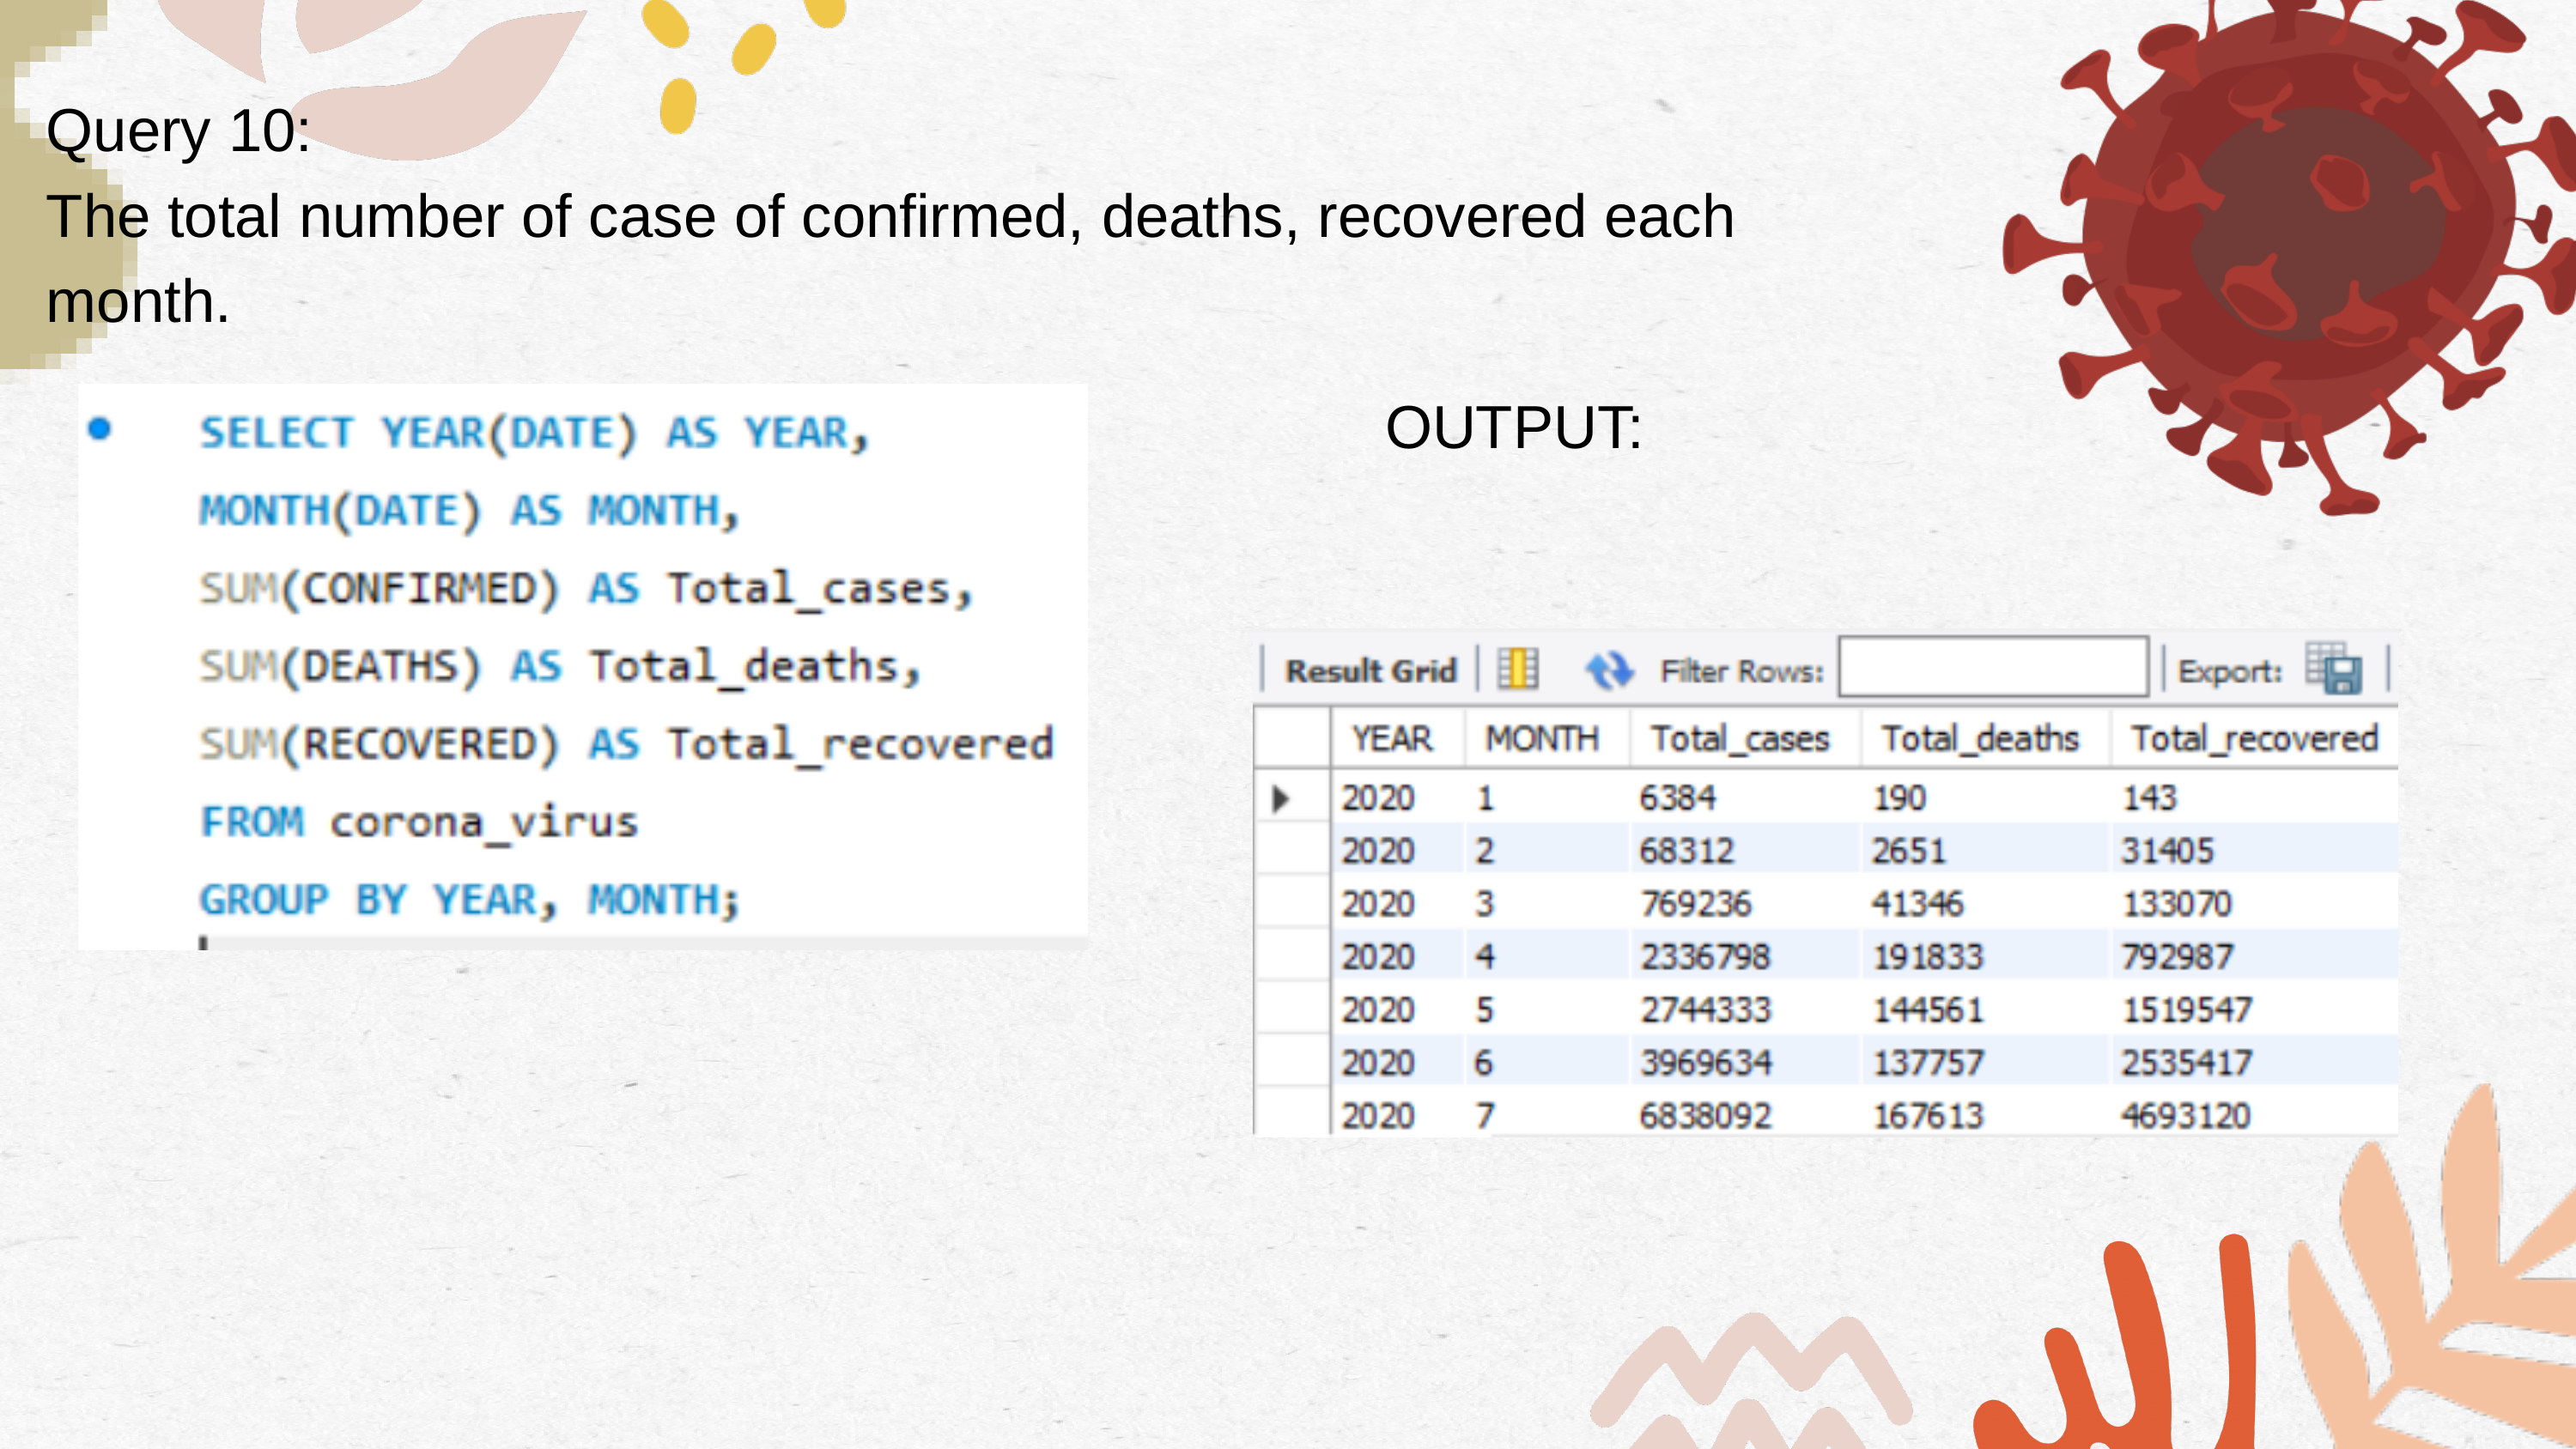

Query 10:
The total number of case of confirmed, deaths, recovered each month.
OUTPUT: